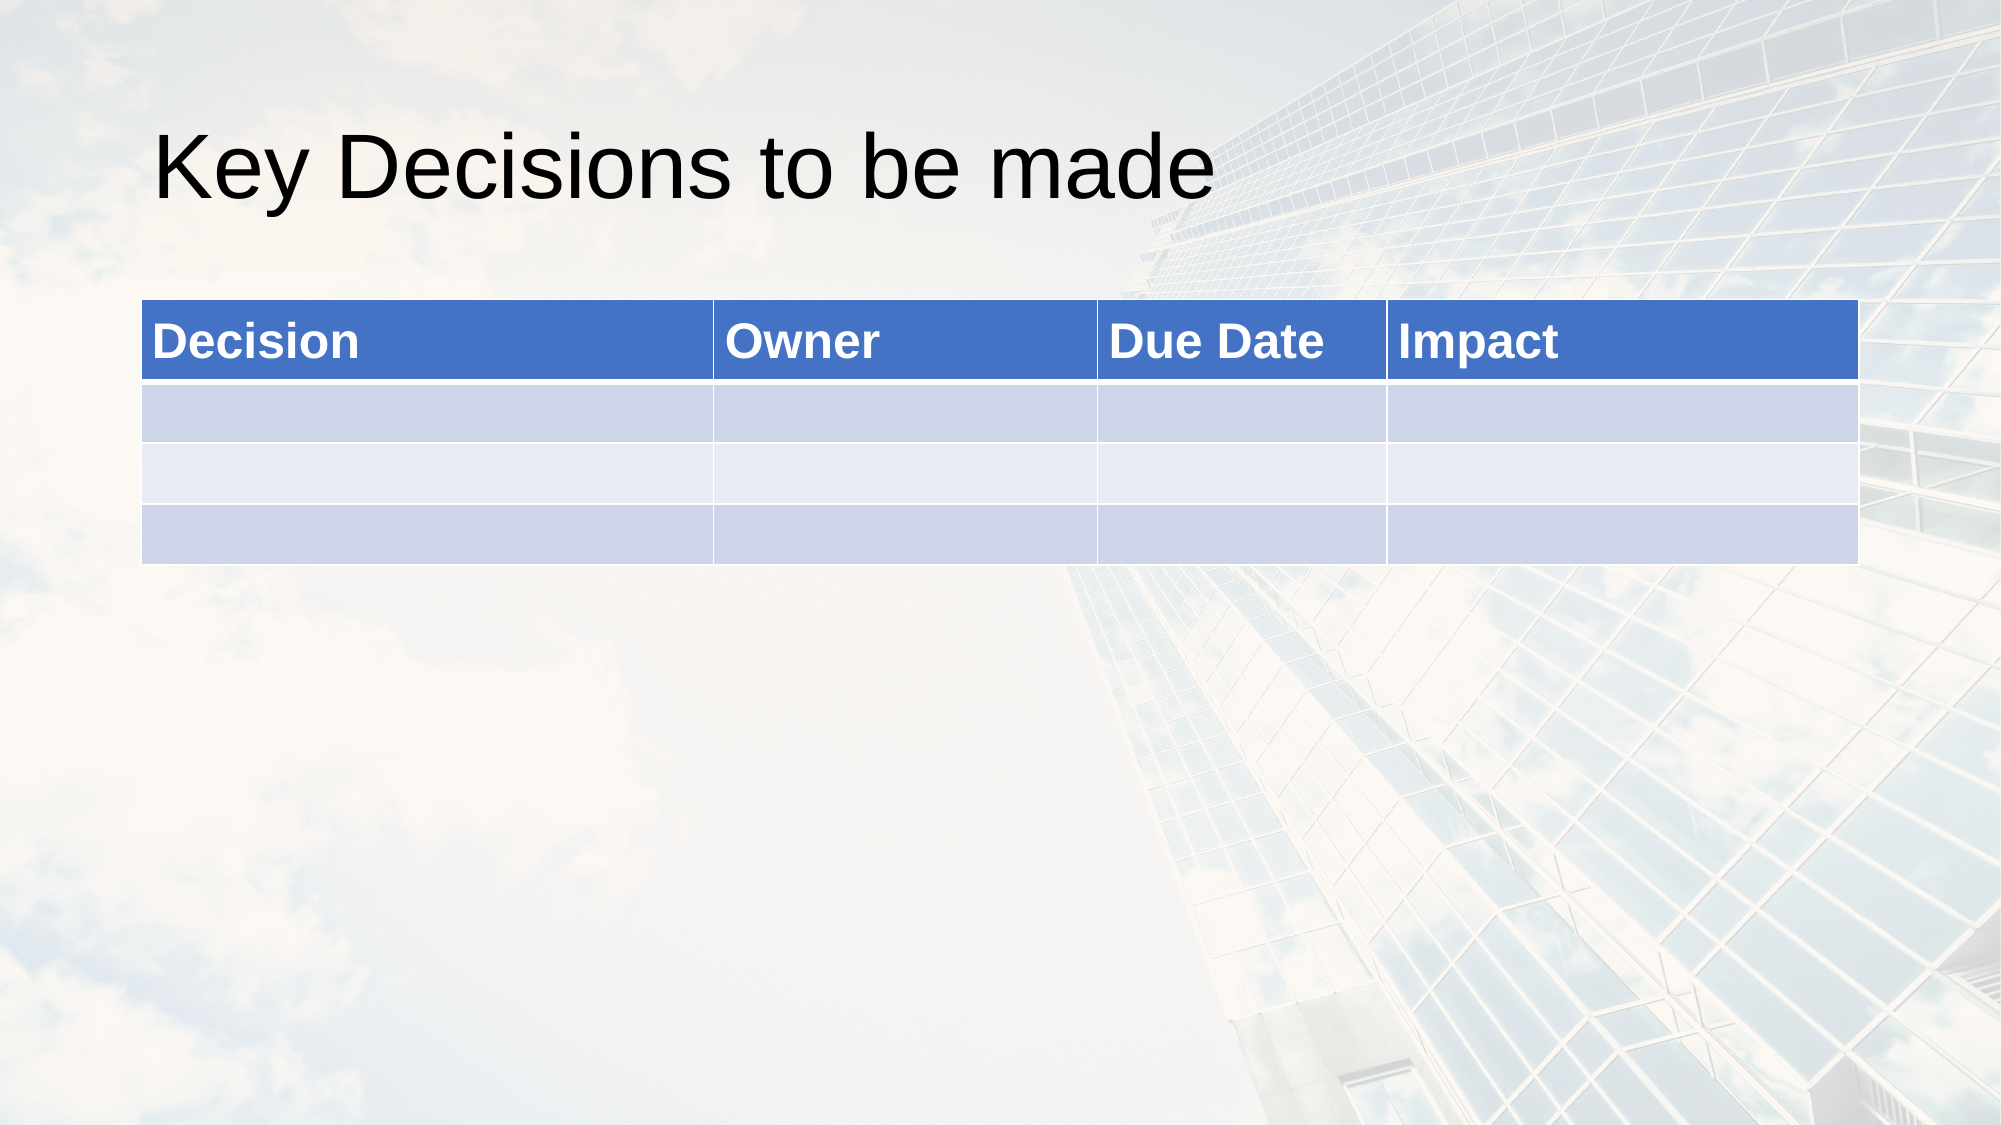

# Key Decisions to be made
| Decision | Owner | Due Date | Impact |
| --- | --- | --- | --- |
|  |  |  |  |
|  |  |  |  |
|  |  |  |  |